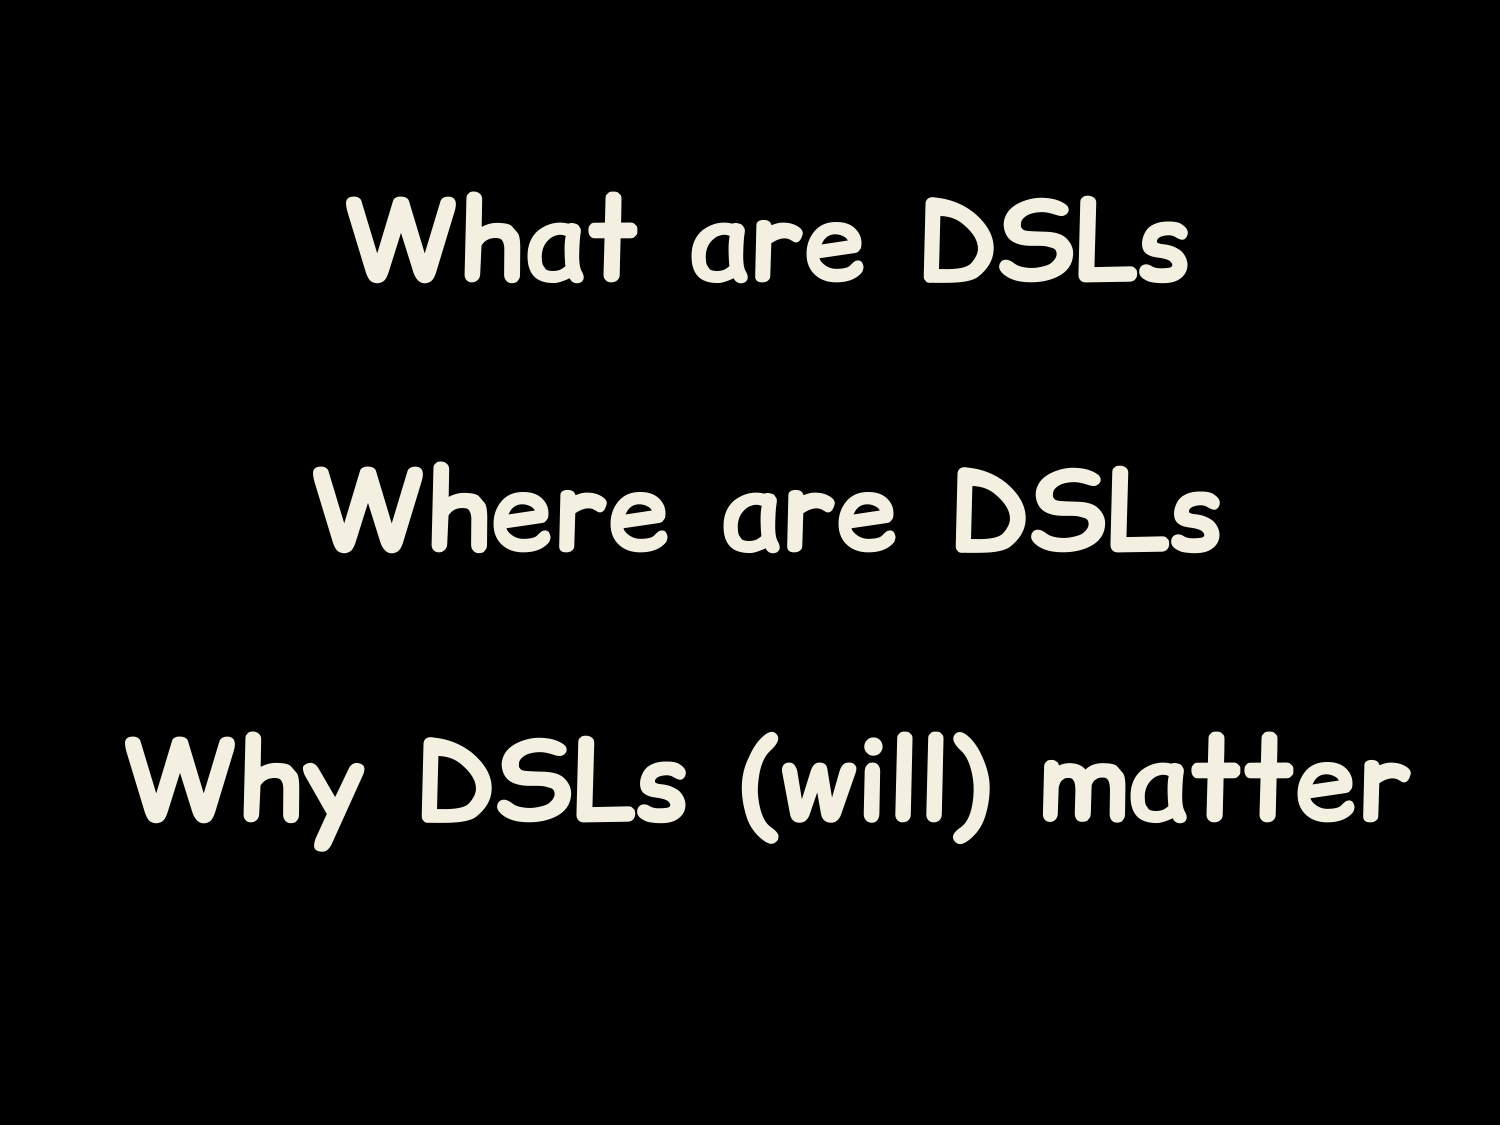

What are DSLs

Where are DSLs

Why DSLs (will) matter